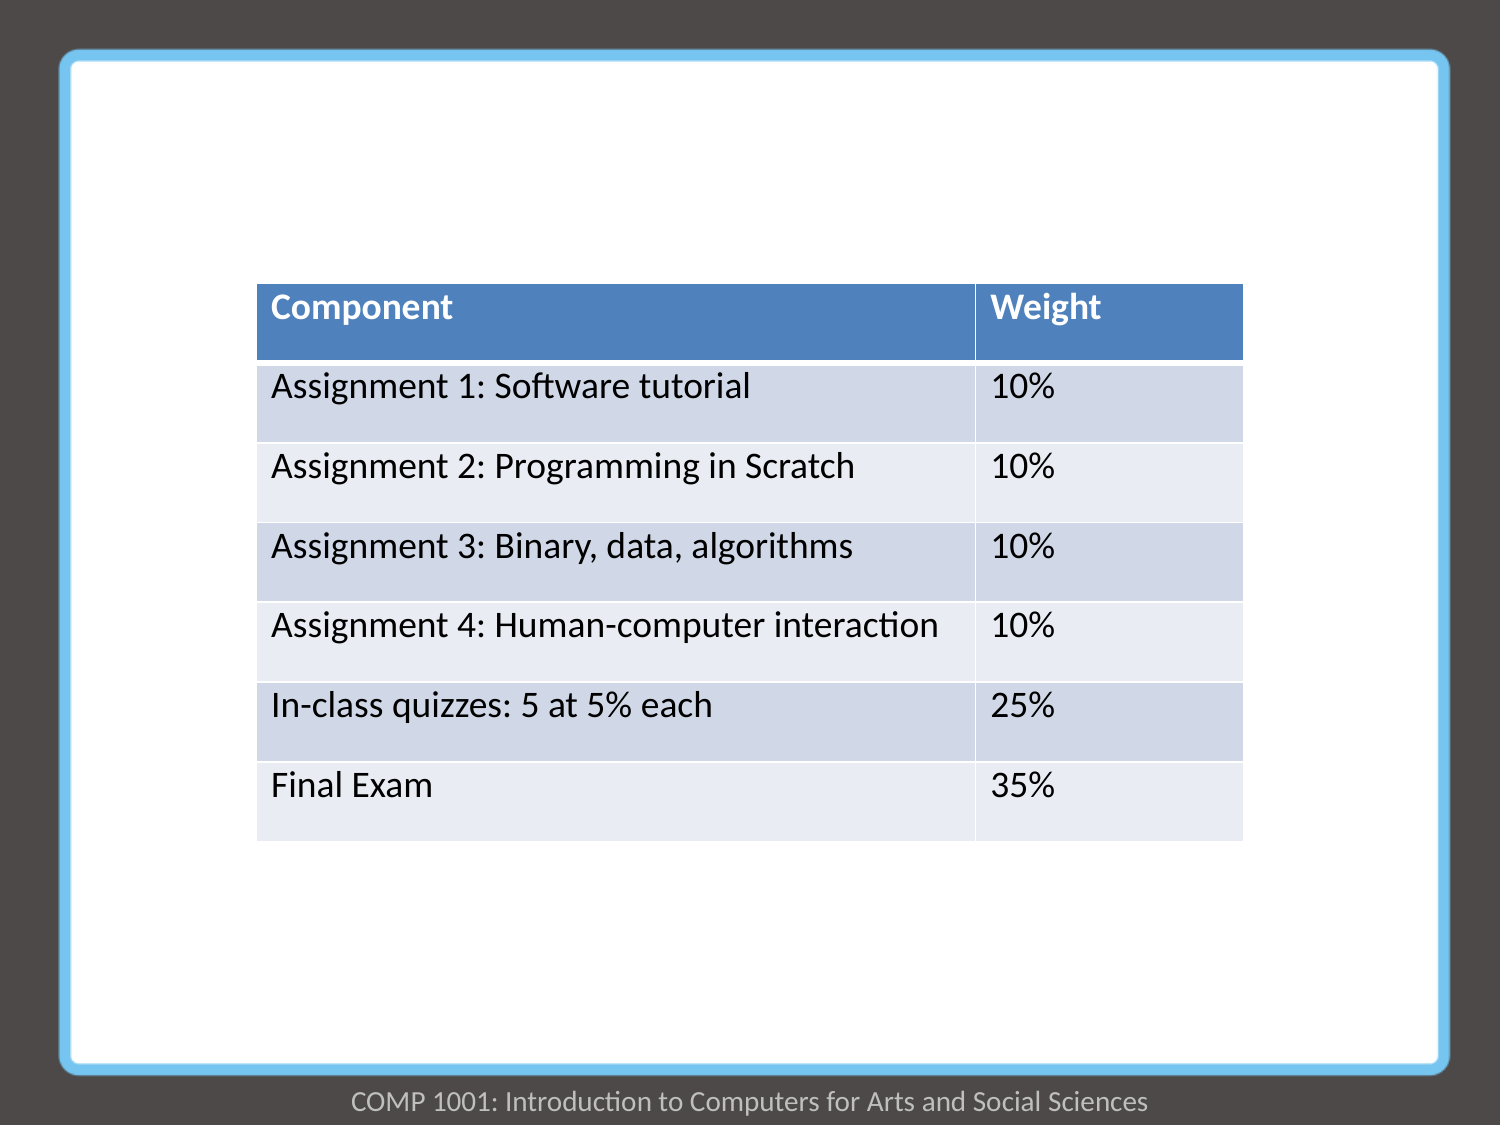

| Component | Weight |
| --- | --- |
| Assignment 1: Software tutorial | 10% |
| Assignment 2: Programming in Scratch | 10% |
| Assignment 3: Binary, data, algorithms | 10% |
| Assignment 4: Human-computer interaction | 10% |
| In-class quizzes: 5 at 5% each | 25% |
| Final Exam | 35% |